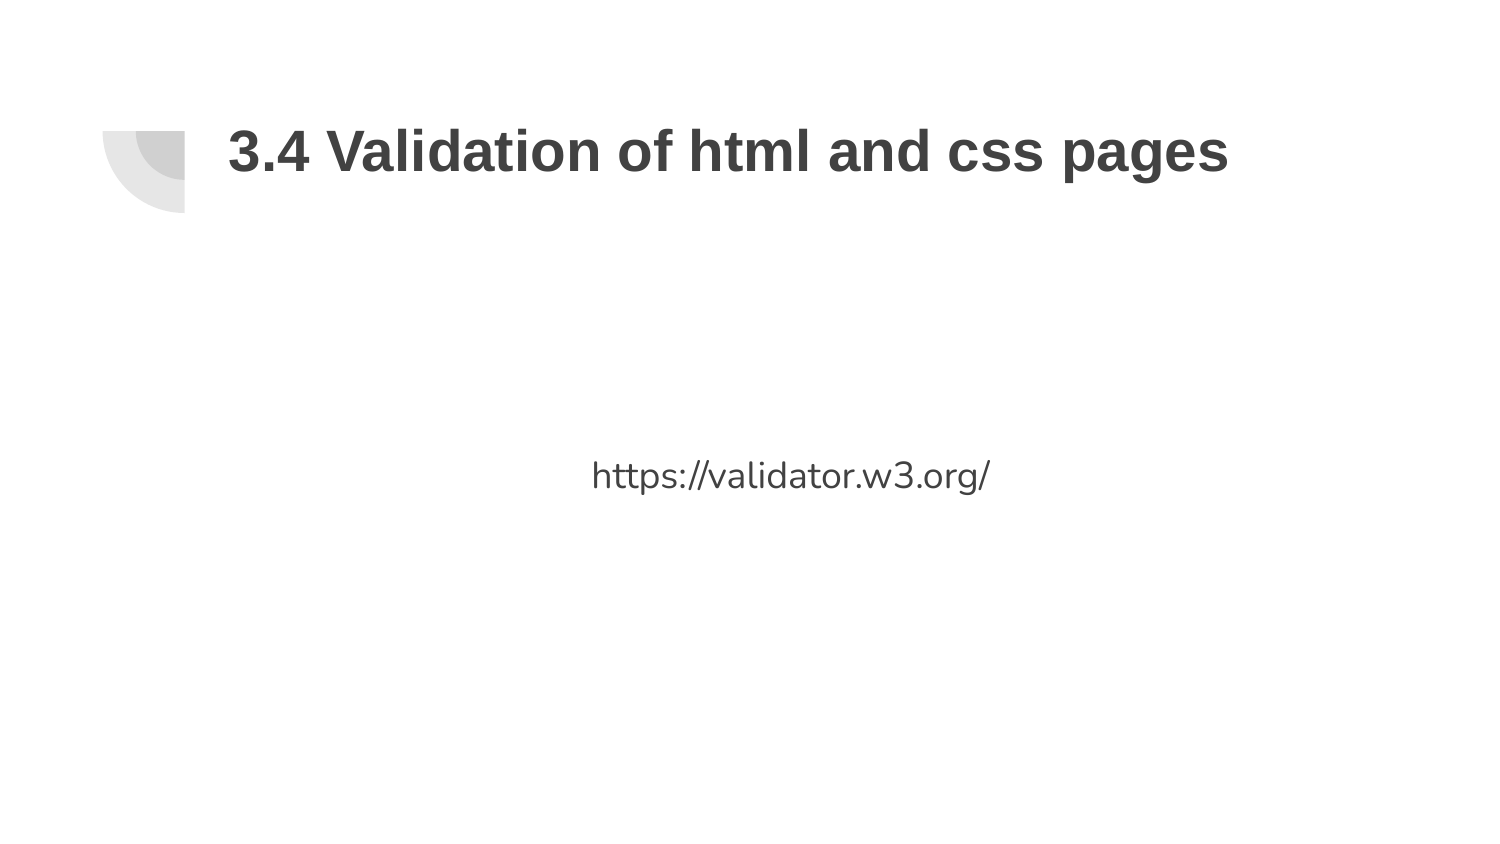

# 3.4 Validation of html and css pages
https://validator.w3.org/